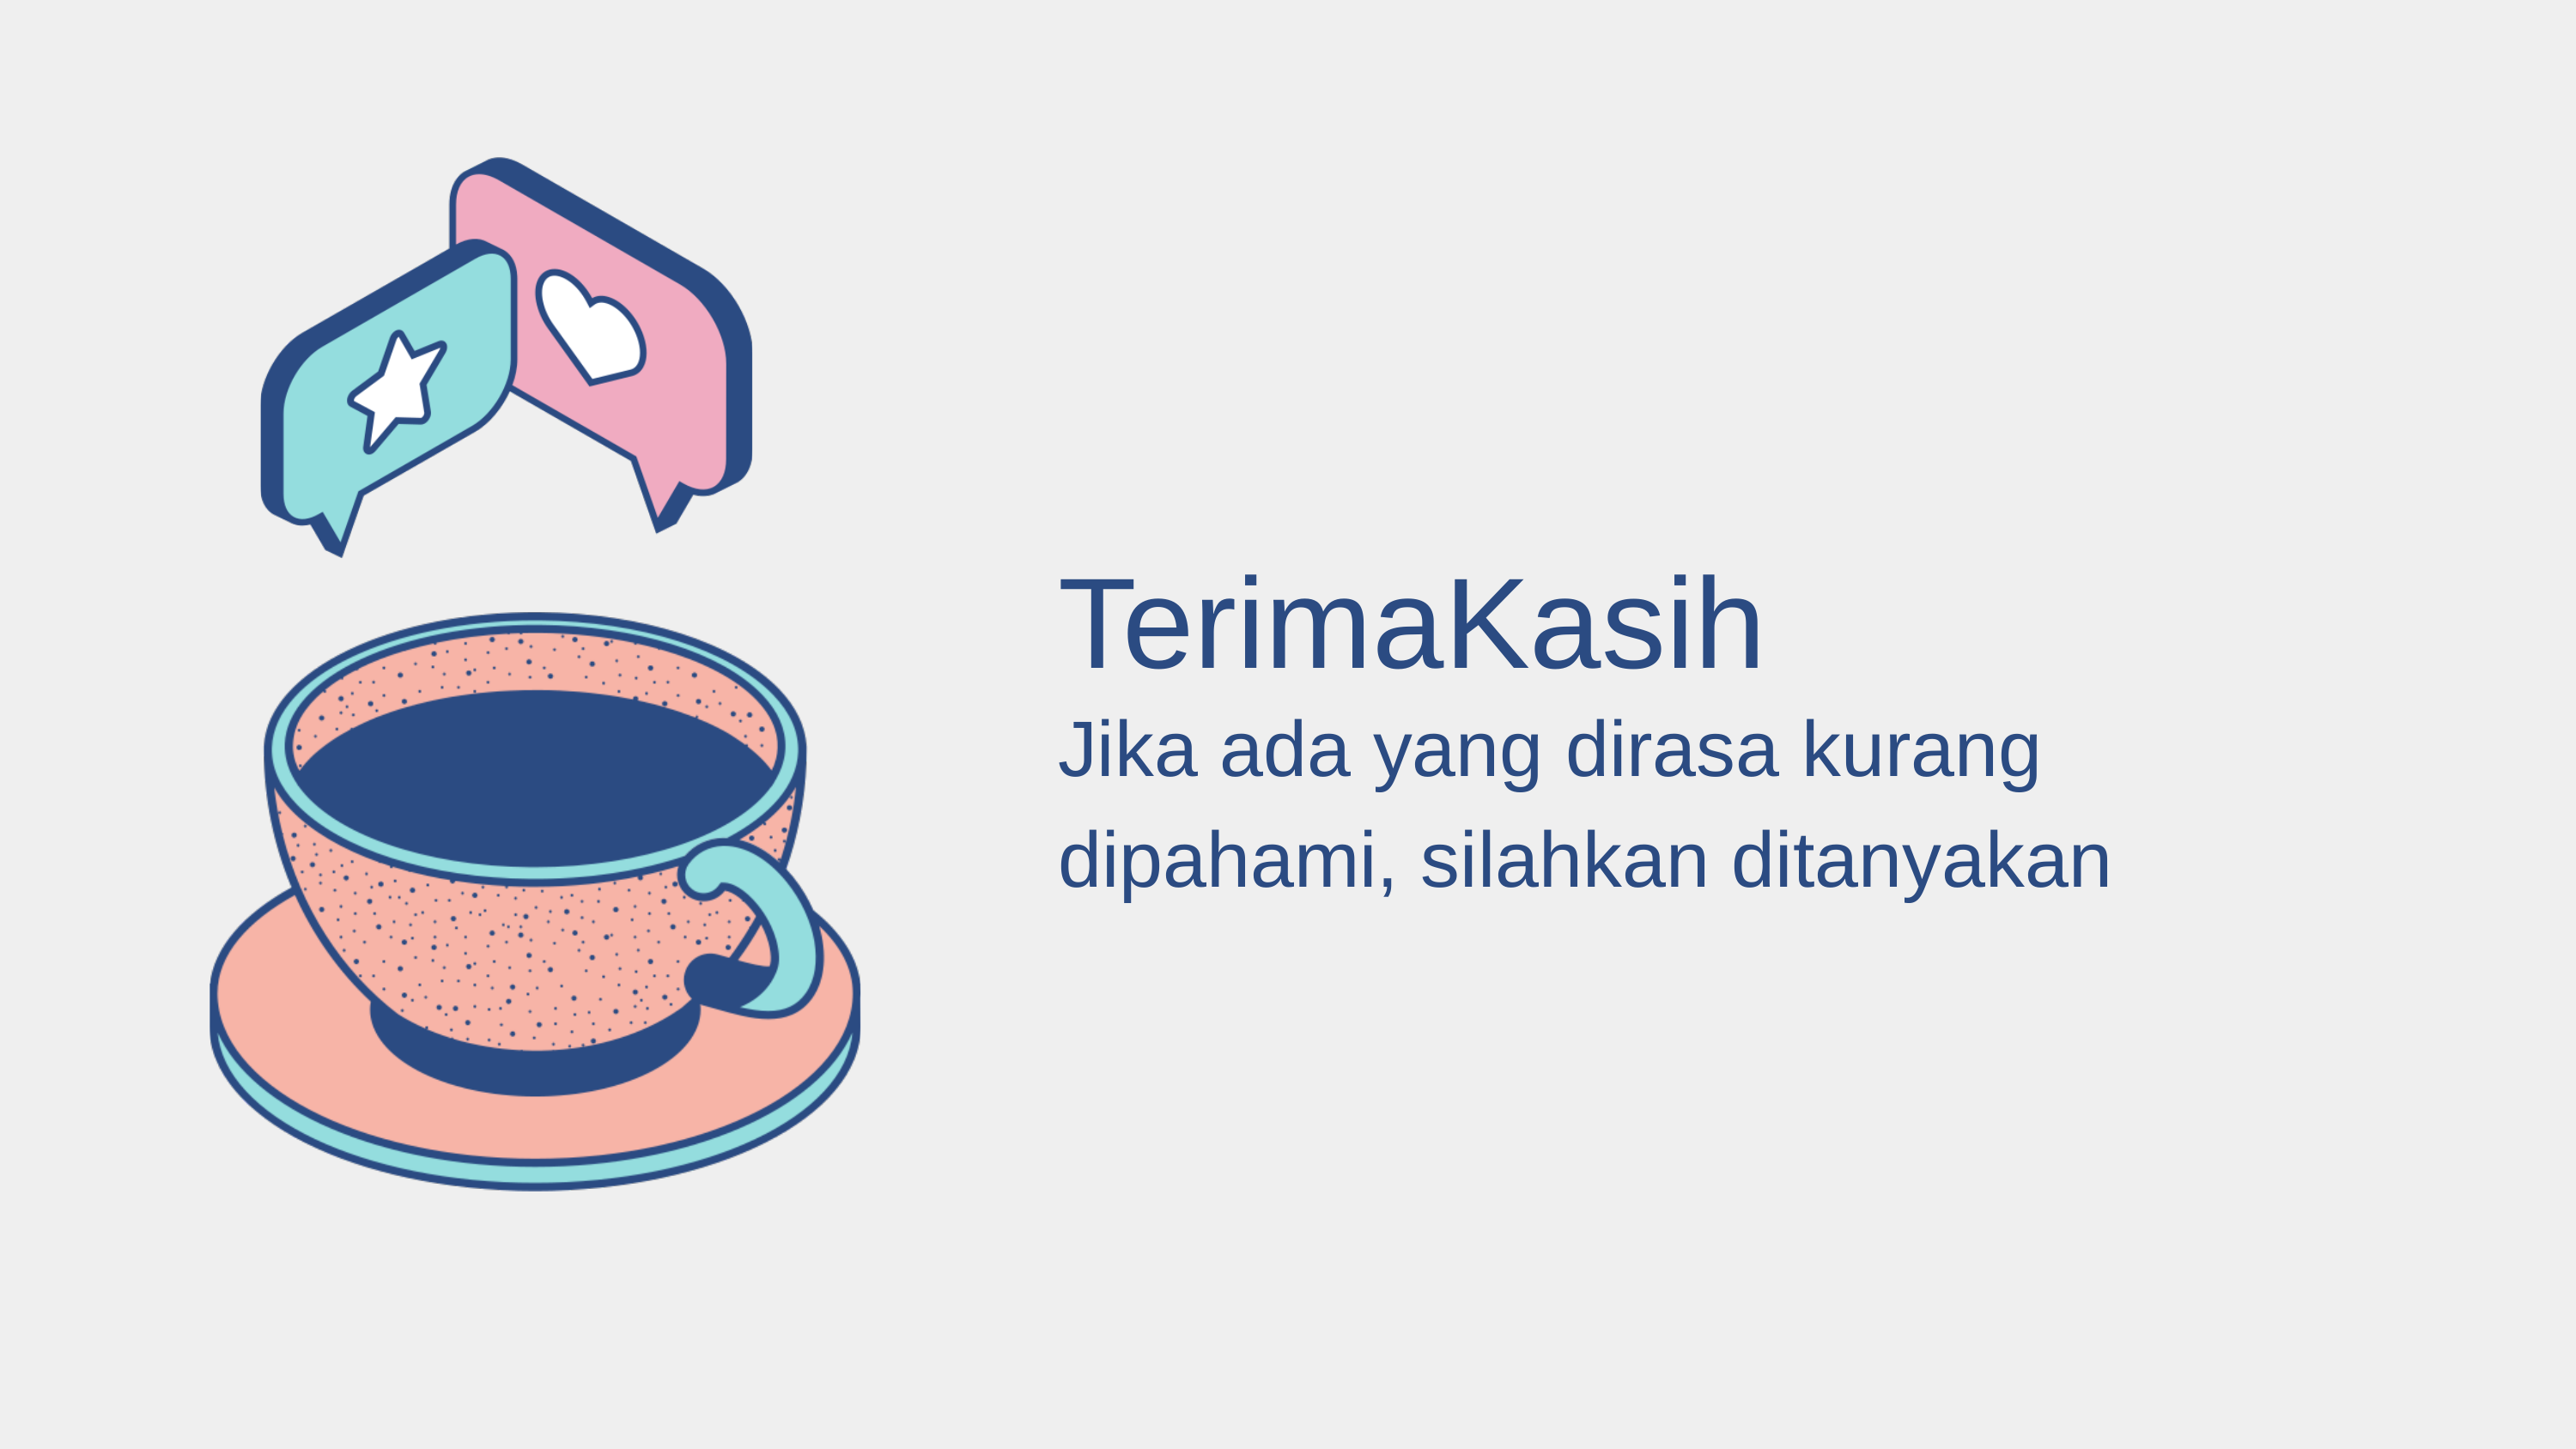

TerimaKasih

Jika ada yang dirasa kurang dipahami, silahkan ditanyakan